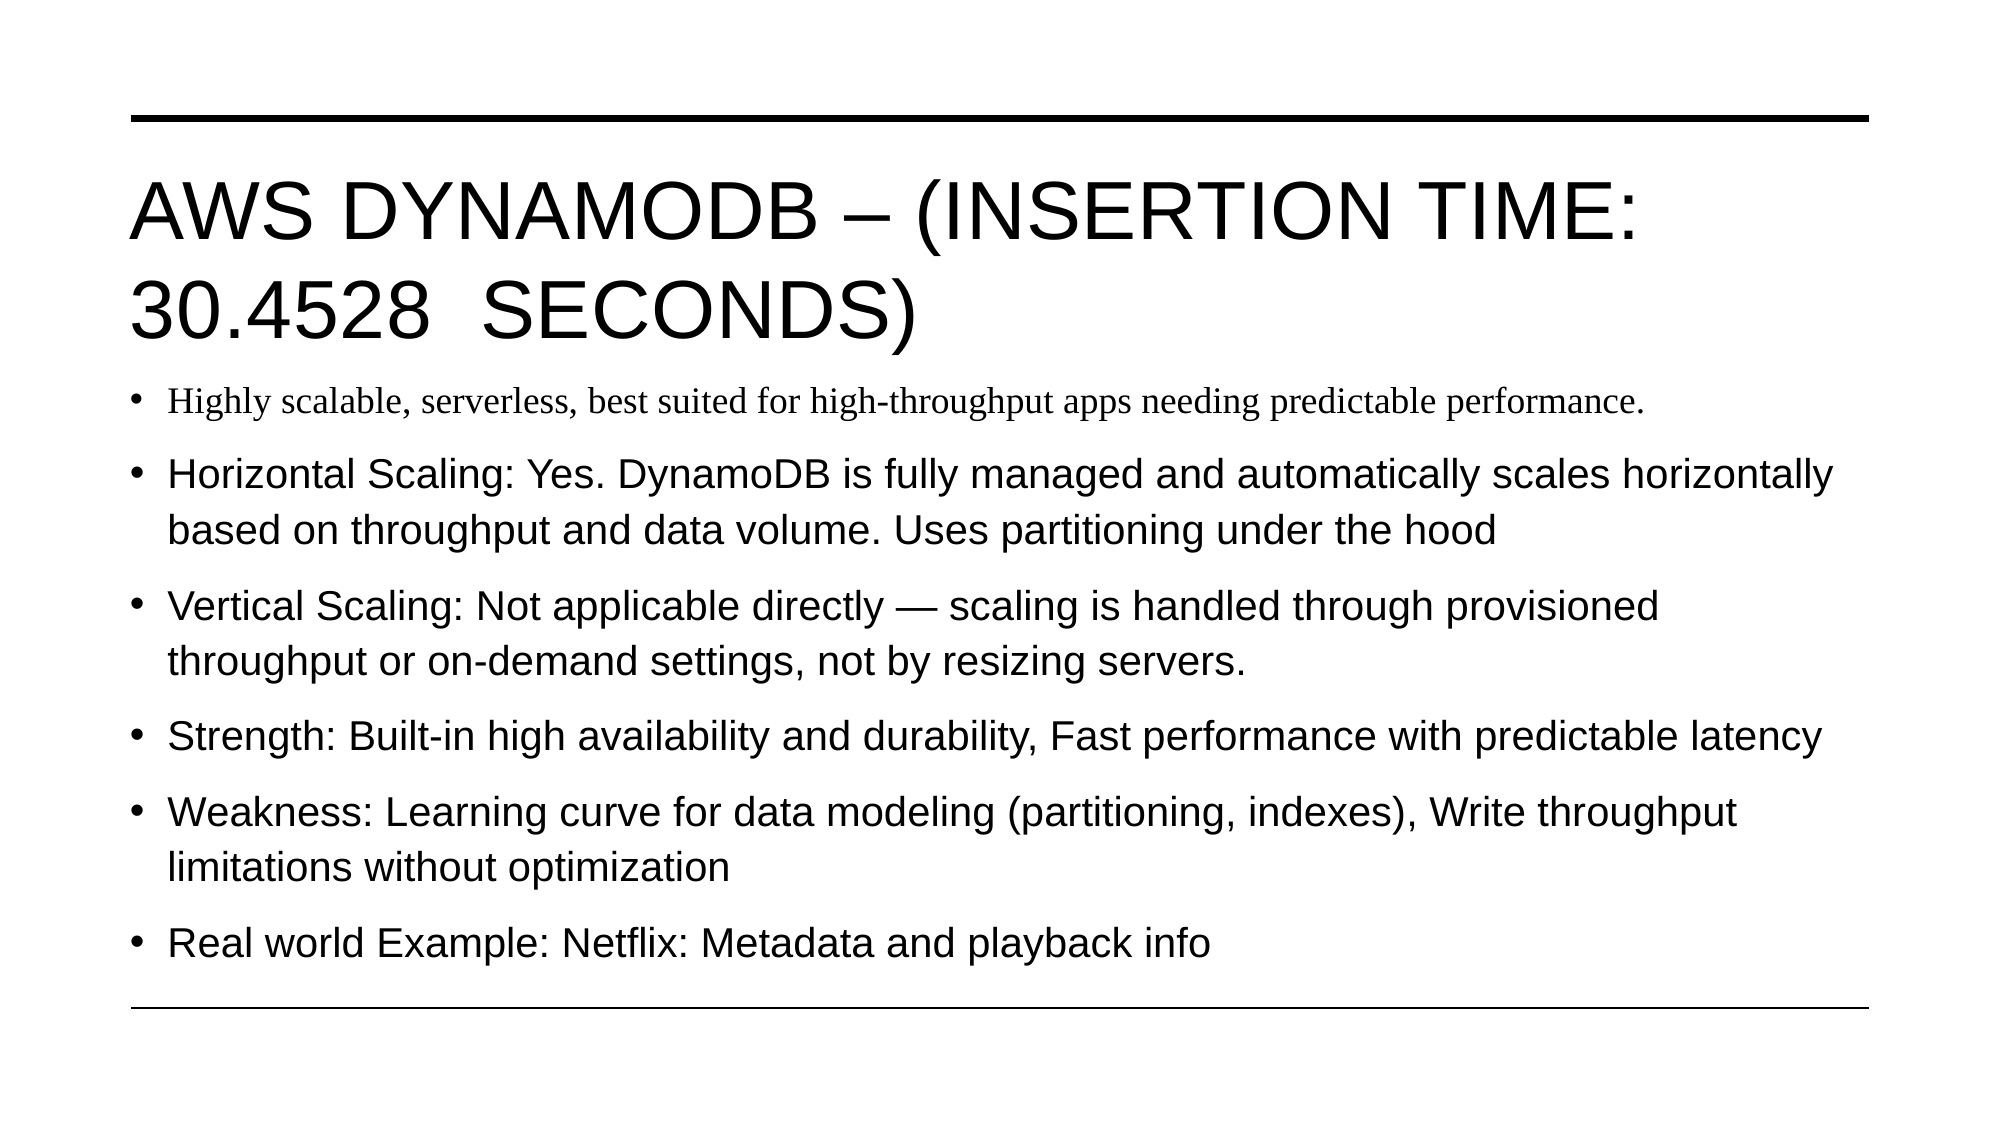

# AWS DYNAMODB – (Insertion time: 30.4528  Seconds)
Highly scalable, serverless, best suited for high-throughput apps needing predictable performance.
Horizontal Scaling: Yes. DynamoDB is fully managed and automatically scales horizontally based on throughput and data volume. Uses partitioning under the hood
Vertical Scaling: Not applicable directly — scaling is handled through provisioned throughput or on-demand settings, not by resizing servers.
Strength: Built-in high availability and durability, Fast performance with predictable latency
Weakness: Learning curve for data modeling (partitioning, indexes), Write throughput limitations without optimization
Real world Example: Netflix: Metadata and playback info